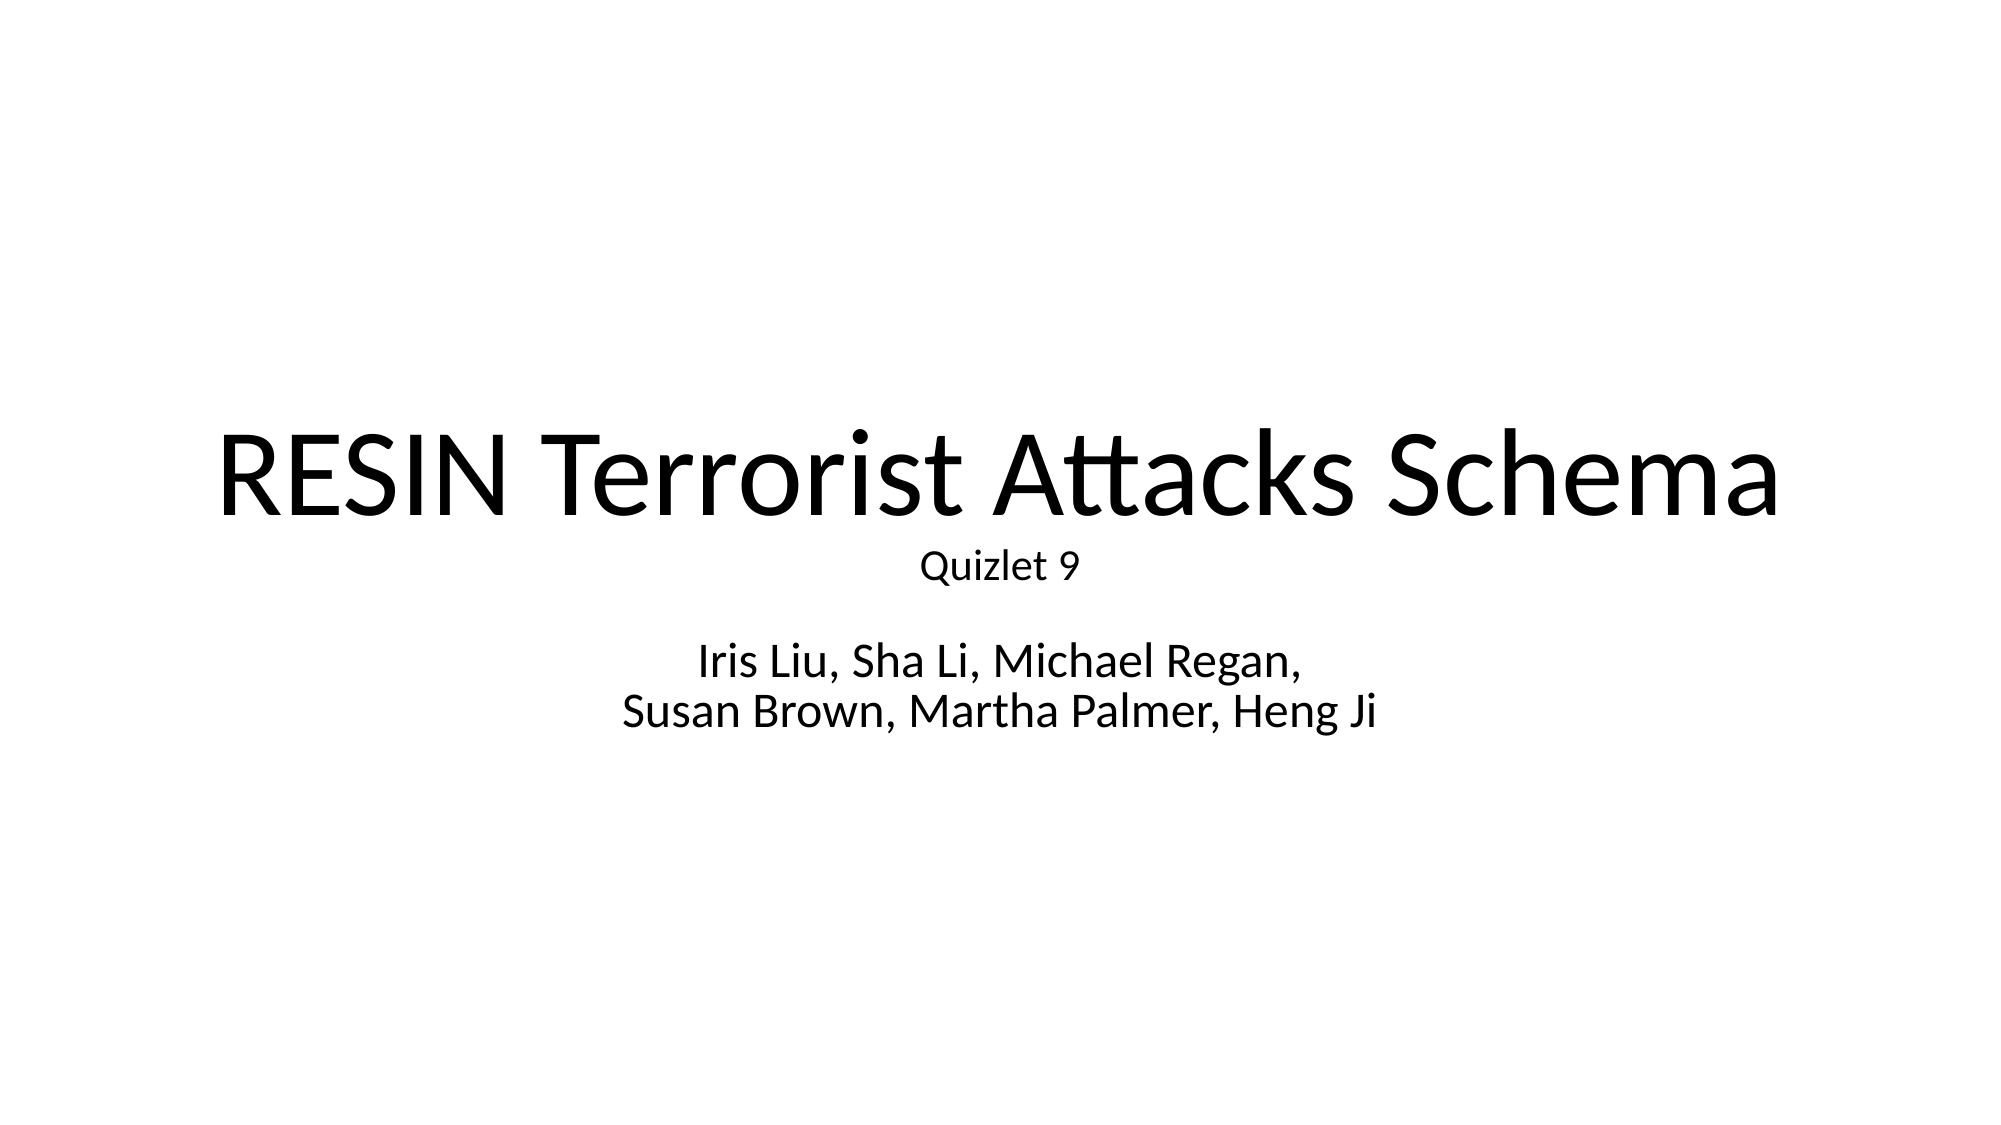

# RESIN Terrorist Attacks Schema Quizlet 9
Iris Liu, Sha Li, Michael Regan,
Susan Brown, Martha Palmer, Heng Ji